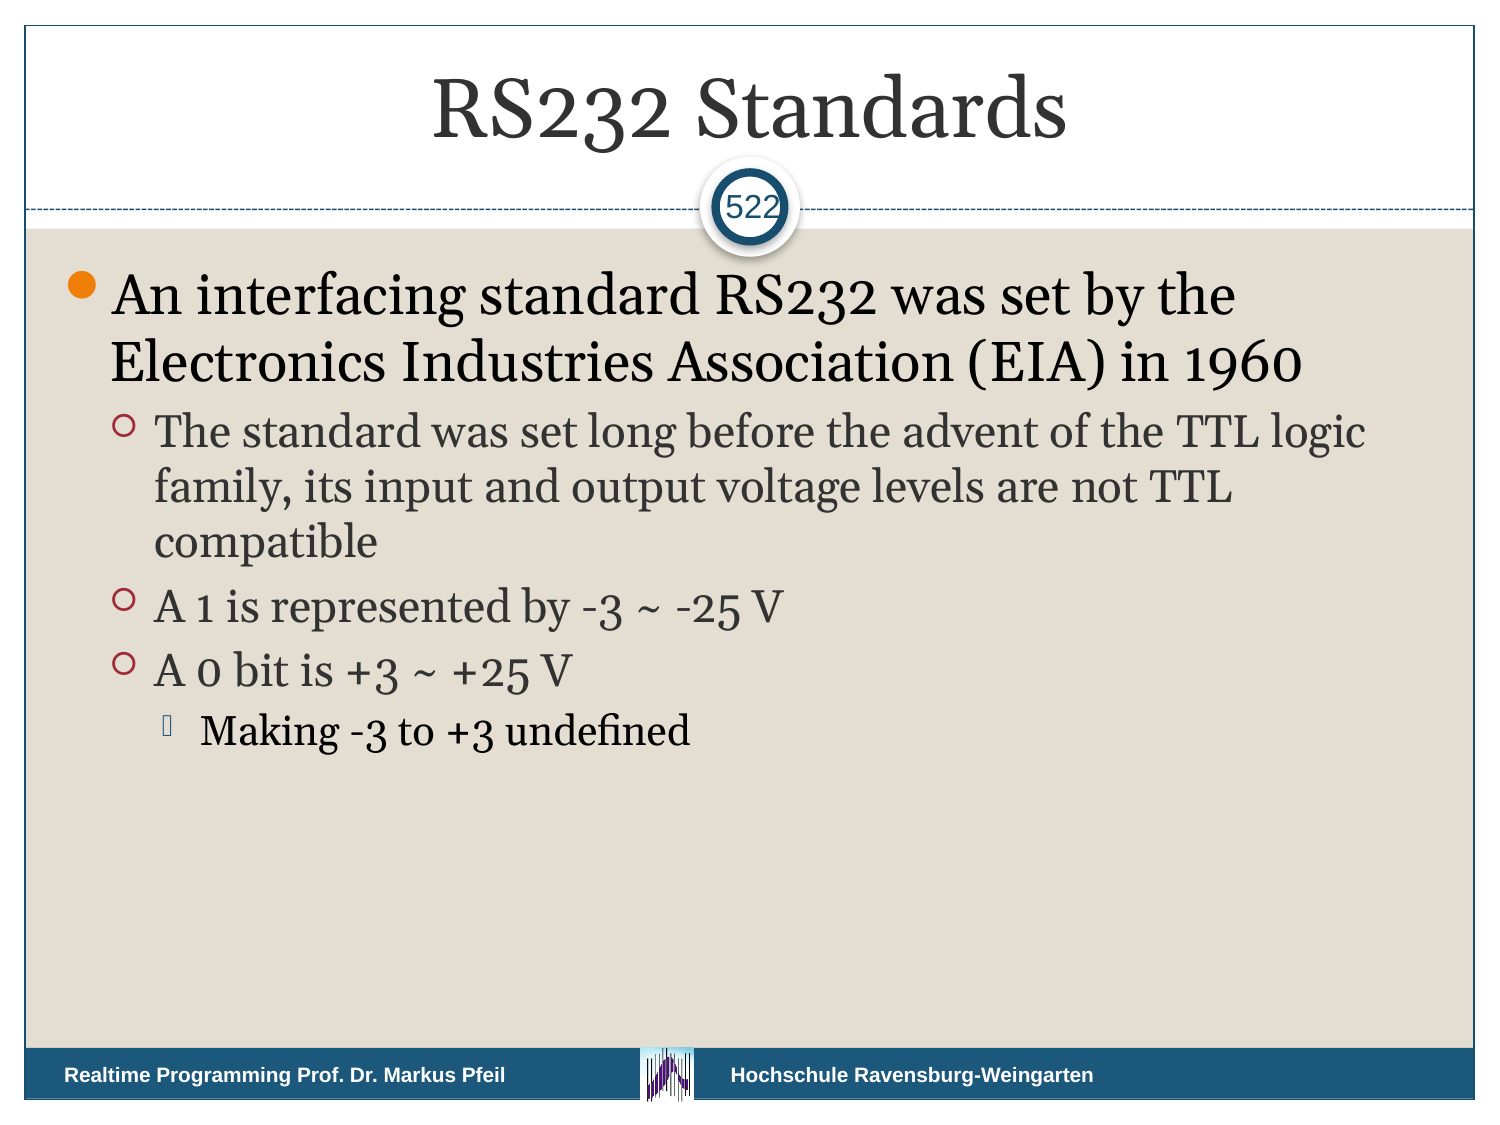

# RS232 Standards
522
An interfacing standard RS232 was set by the Electronics Industries Association (EIA) in 1960
The standard was set long before the advent of the TTL logic family, its input and output voltage levels are not TTL compatible
A 1 is represented by -3 ~ -25 V
A 0 bit is +3 ~ +25 V
Making -3 to +3 undefined
Realtime Programming Prof. Dr. Markus Pfeil